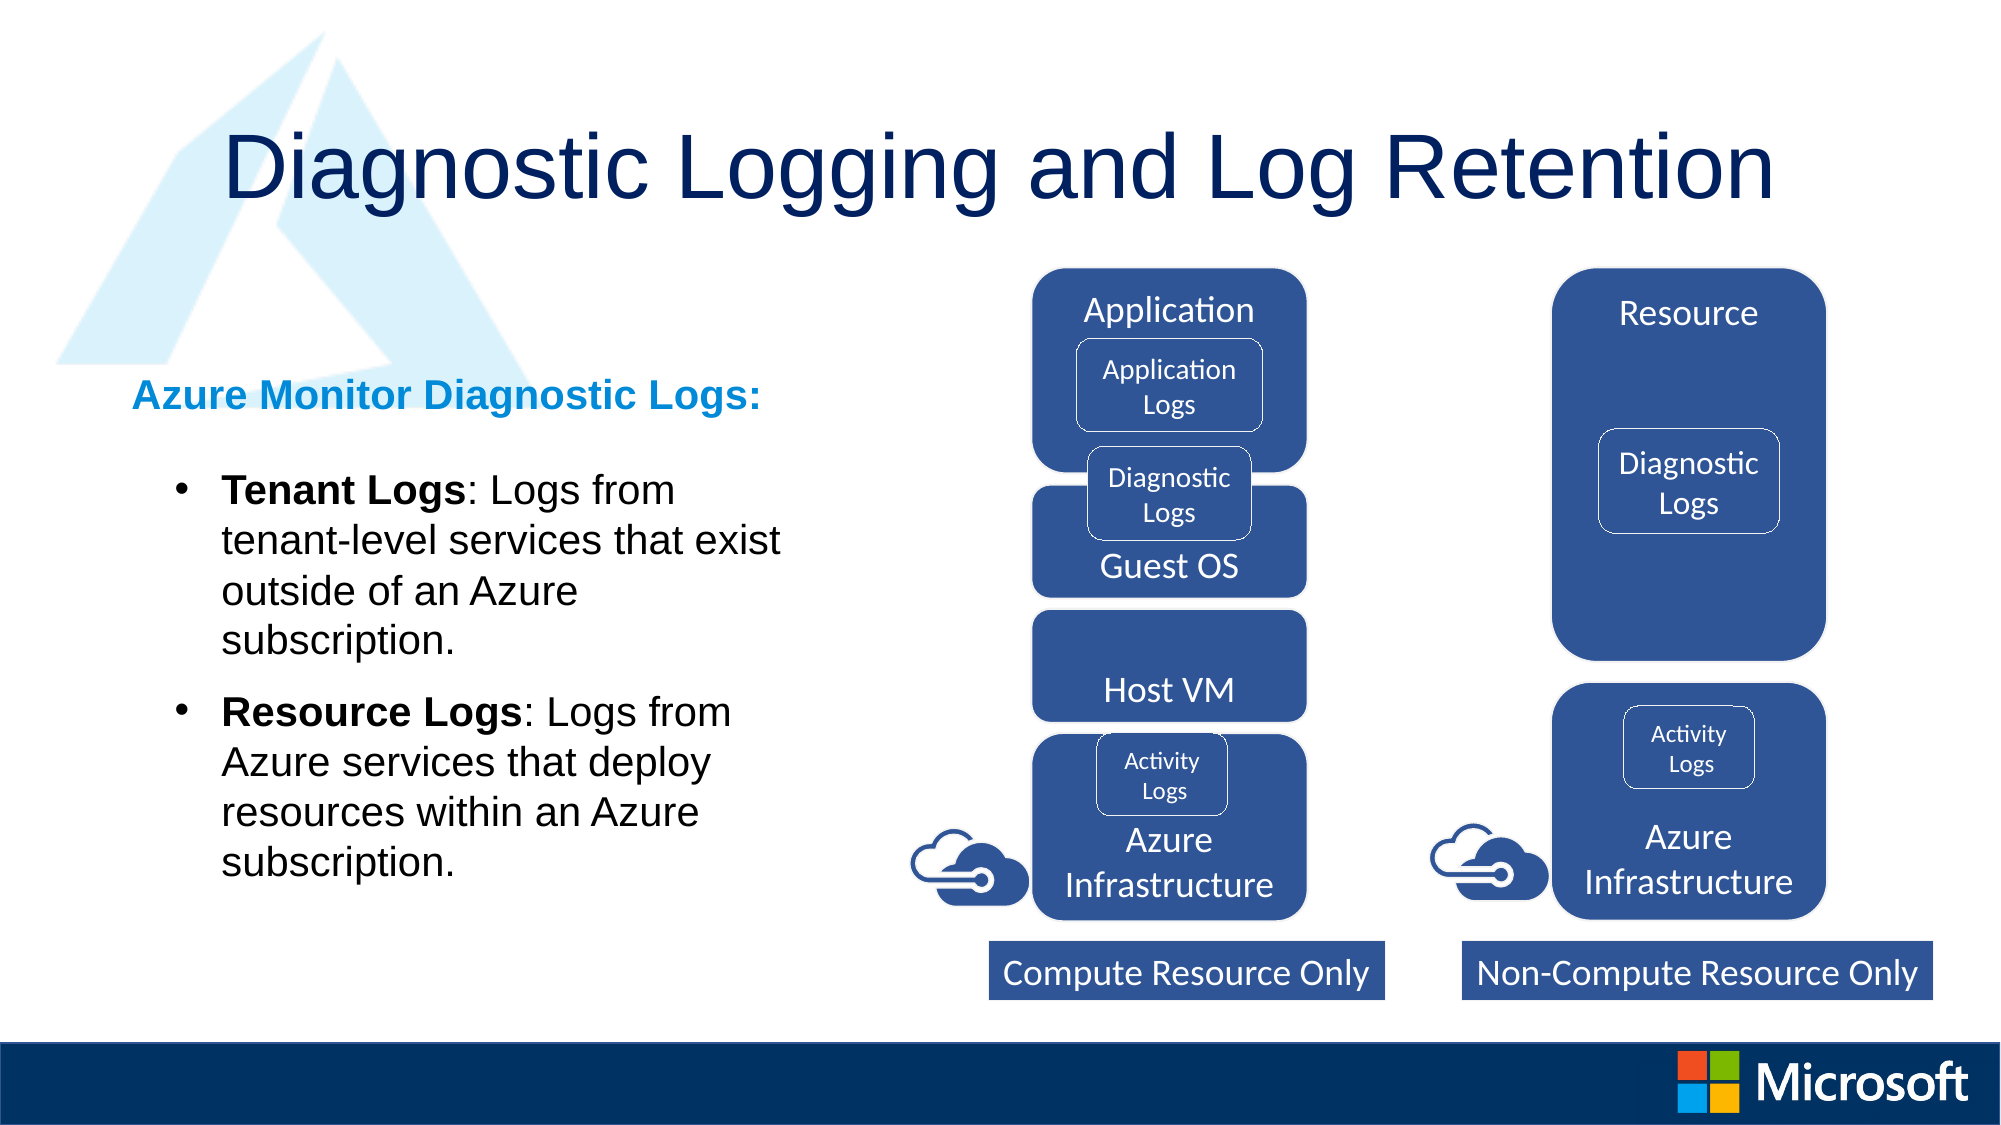

# Diagnostic Logging and Log Retention
Resource
Application

Azure Monitor Diagnostic Logs:
Tenant Logs: Logs from tenant-level services that exist outside of an Azure subscription.
Resource Logs: Logs from Azure services that deploy resources within an Azure subscription.

Application Logs
Diagnostic Logs
Diagnostic Logs
Guest OS
Host VM
Azure Infrastructure
Activity
 Logs
Activity
 Logs
Azure Infrastructure

Compute Resource Only
Non-Compute Resource Only